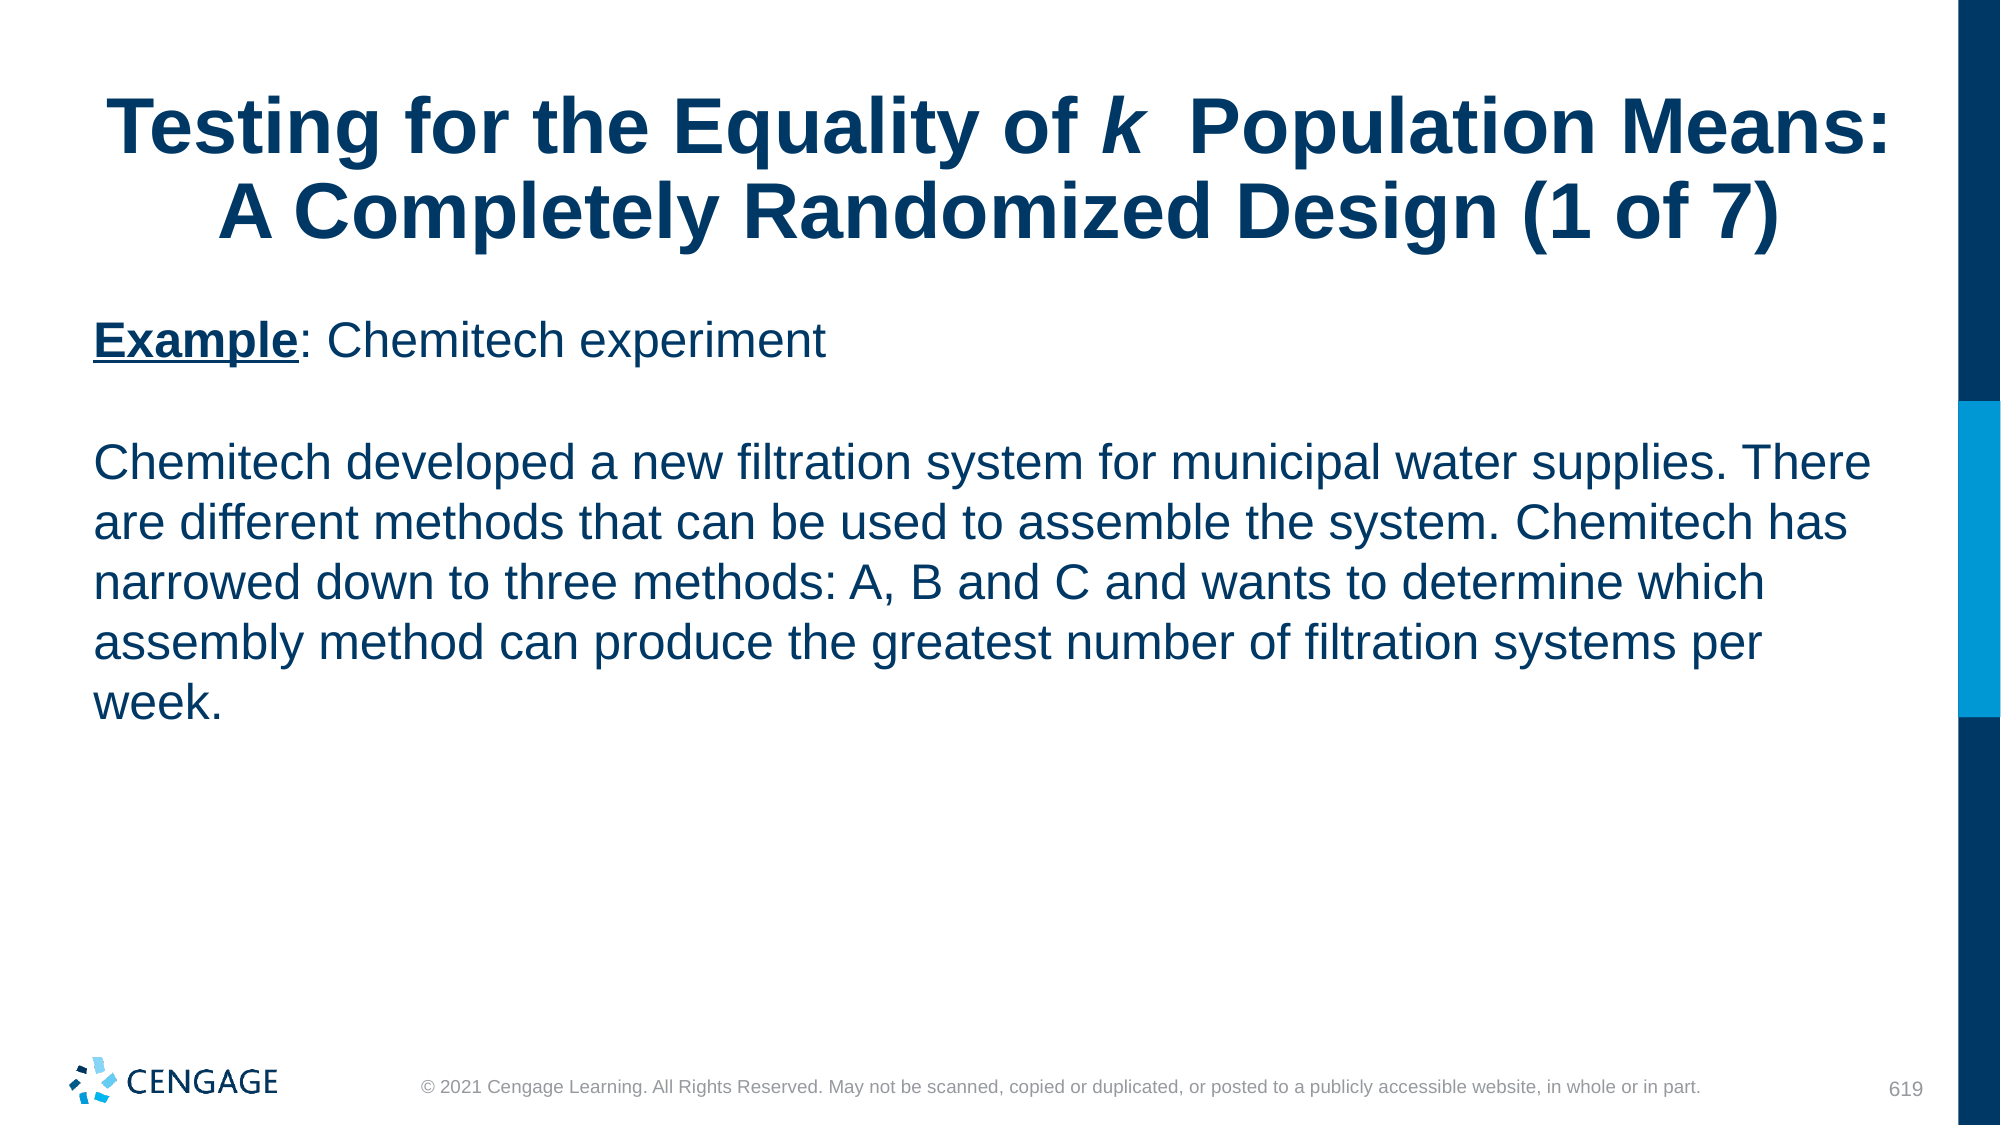

# Testing for the Equality of k  Population Means: A Completely Randomized Design (1 of 7)
Example: Chemitech experiment
Chemitech developed a new filtration system for municipal water supplies. There are different methods that can be used to assemble the system. Chemitech has narrowed down to three methods: A, B and C and wants to determine which assembly method can produce the greatest number of filtration systems per week.